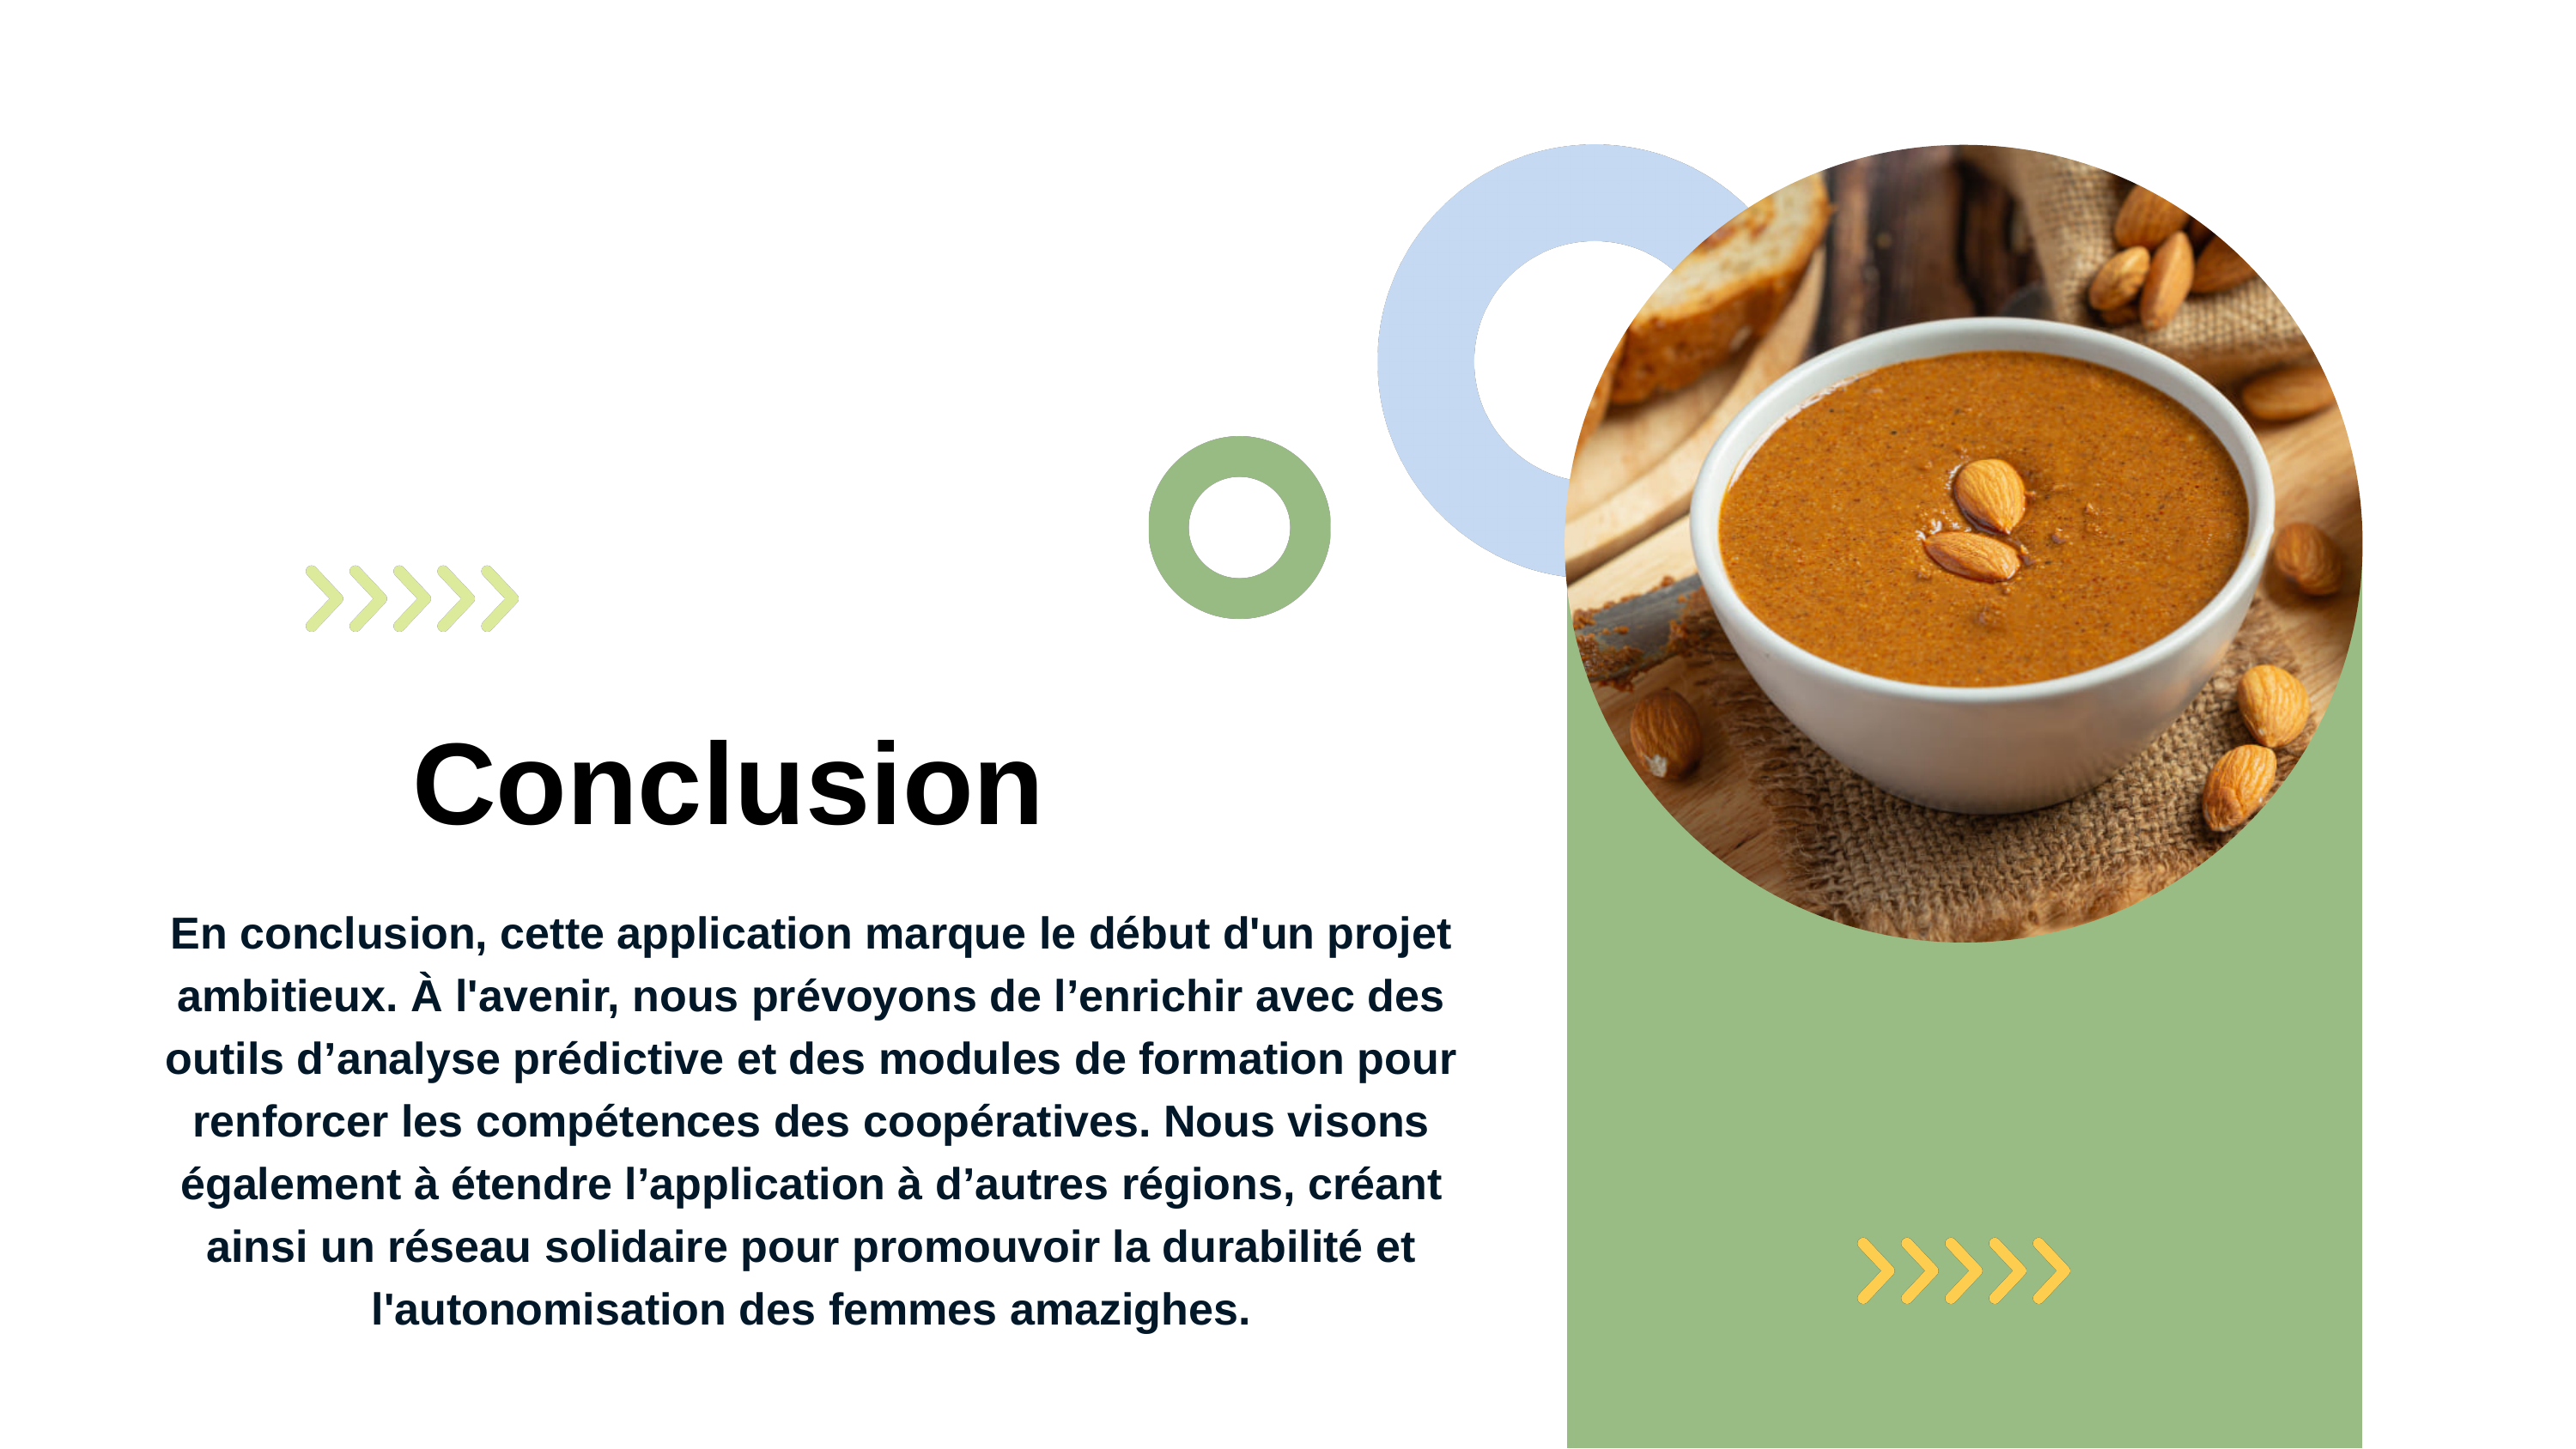

Conclusion
En conclusion, cette application marque le début d'un projet ambitieux. À l'avenir, nous prévoyons de l’enrichir avec des outils d’analyse prédictive et des modules de formation pour renforcer les compétences des coopératives. Nous visons également à étendre l’application à d’autres régions, créant ainsi un réseau solidaire pour promouvoir la durabilité et l'autonomisation des femmes amazighes.